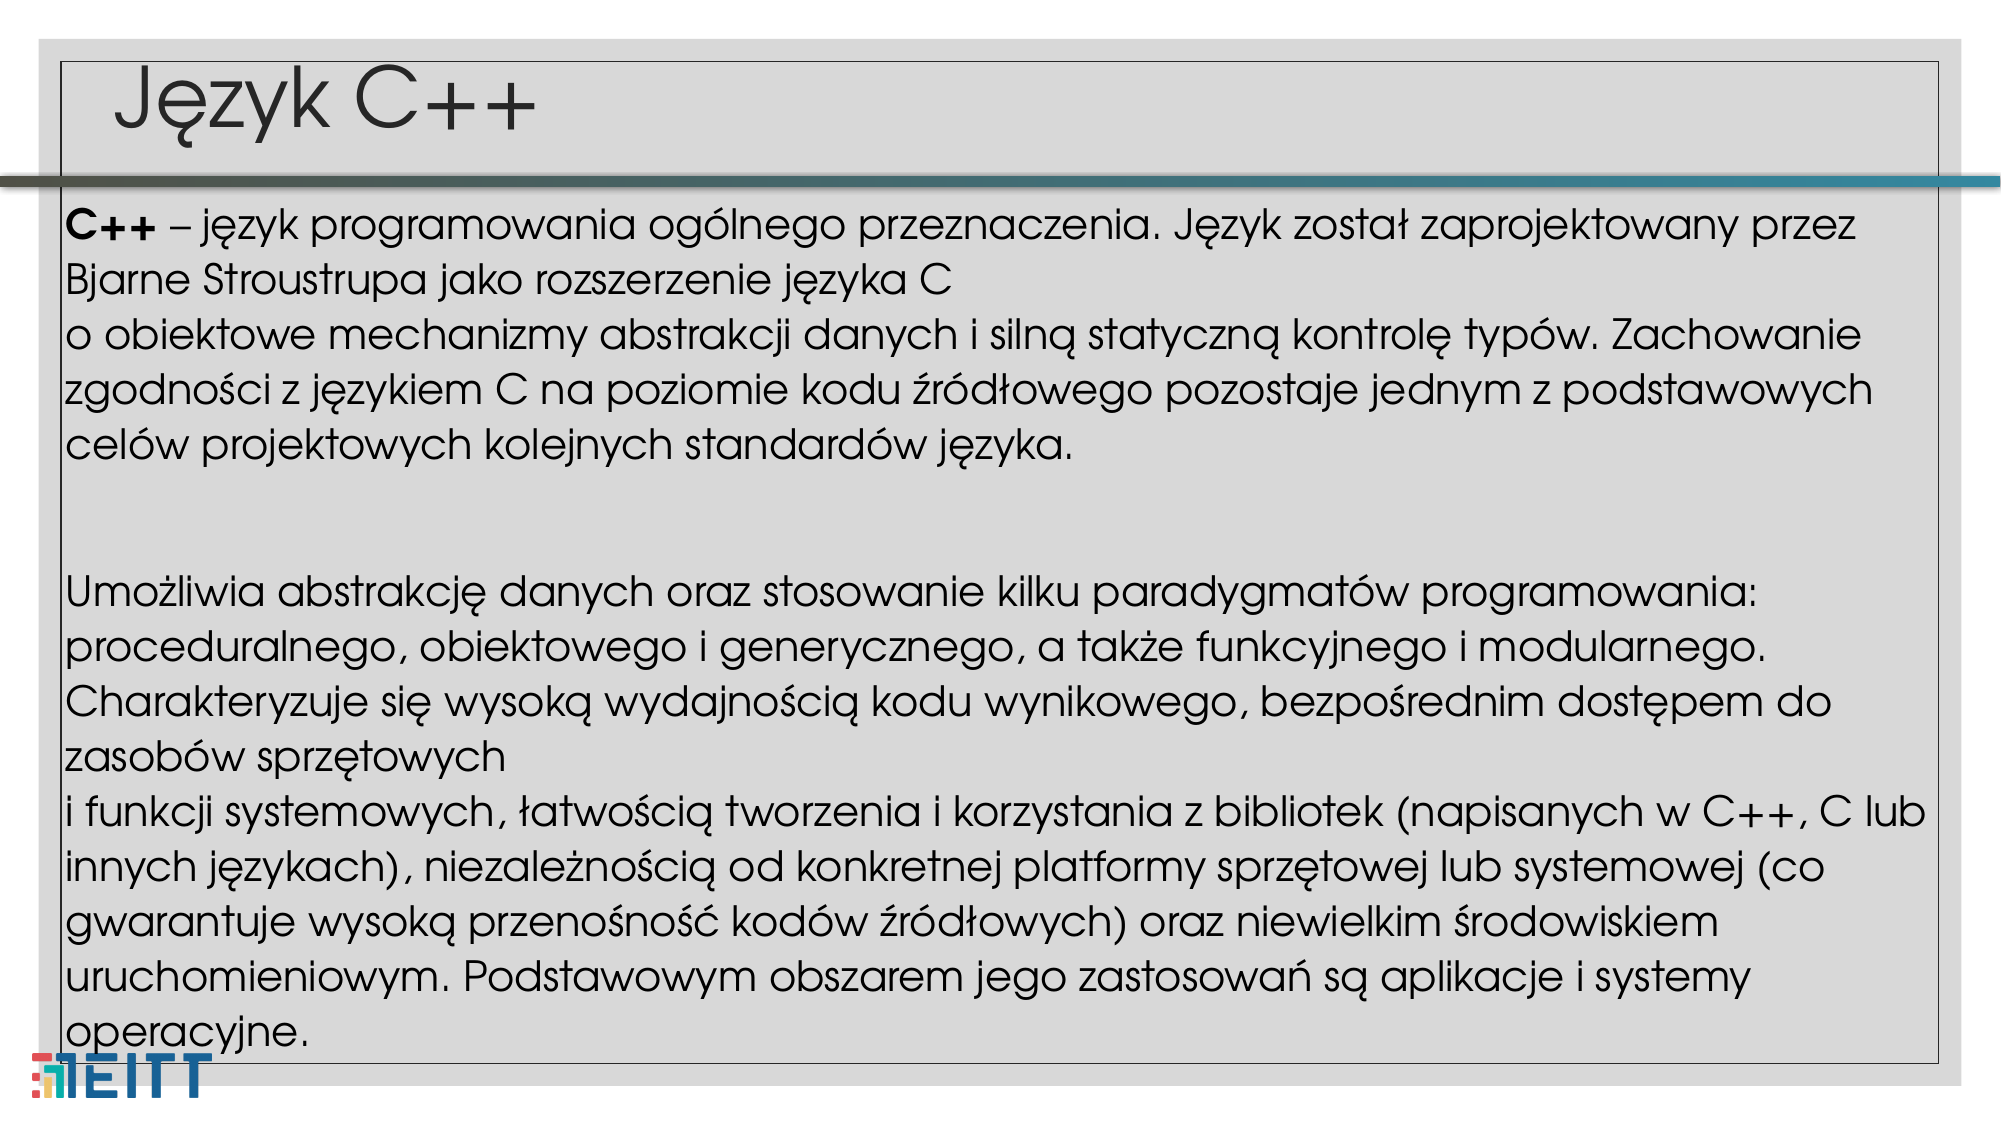

# Język C++
C++ – język programowania ogólnego przeznaczenia. Język został zaprojektowany przez Bjarne Stroustrupa jako rozszerzenie języka C
o obiektowe mechanizmy abstrakcji danych i silną statyczną kontrolę typów. Zachowanie zgodności z językiem C na poziomie kodu źródłowego pozostaje jednym z podstawowych celów projektowych kolejnych standardów języka.

Umożliwia abstrakcję danych oraz stosowanie kilku paradygmatów programowania: proceduralnego, obiektowego i generycznego, a także funkcyjnego i modularnego. Charakteryzuje się wysoką wydajnością kodu wynikowego, bezpośrednim dostępem do zasobów sprzętowych
i funkcji systemowych, łatwością tworzenia i korzystania z bibliotek (napisanych w C++, C lub innych językach), niezależnością od konkretnej platformy sprzętowej lub systemowej (co gwarantuje wysoką przenośność kodów źródłowych) oraz niewielkim środowiskiem uruchomieniowym. Podstawowym obszarem jego zastosowań są aplikacje i systemy operacyjne.